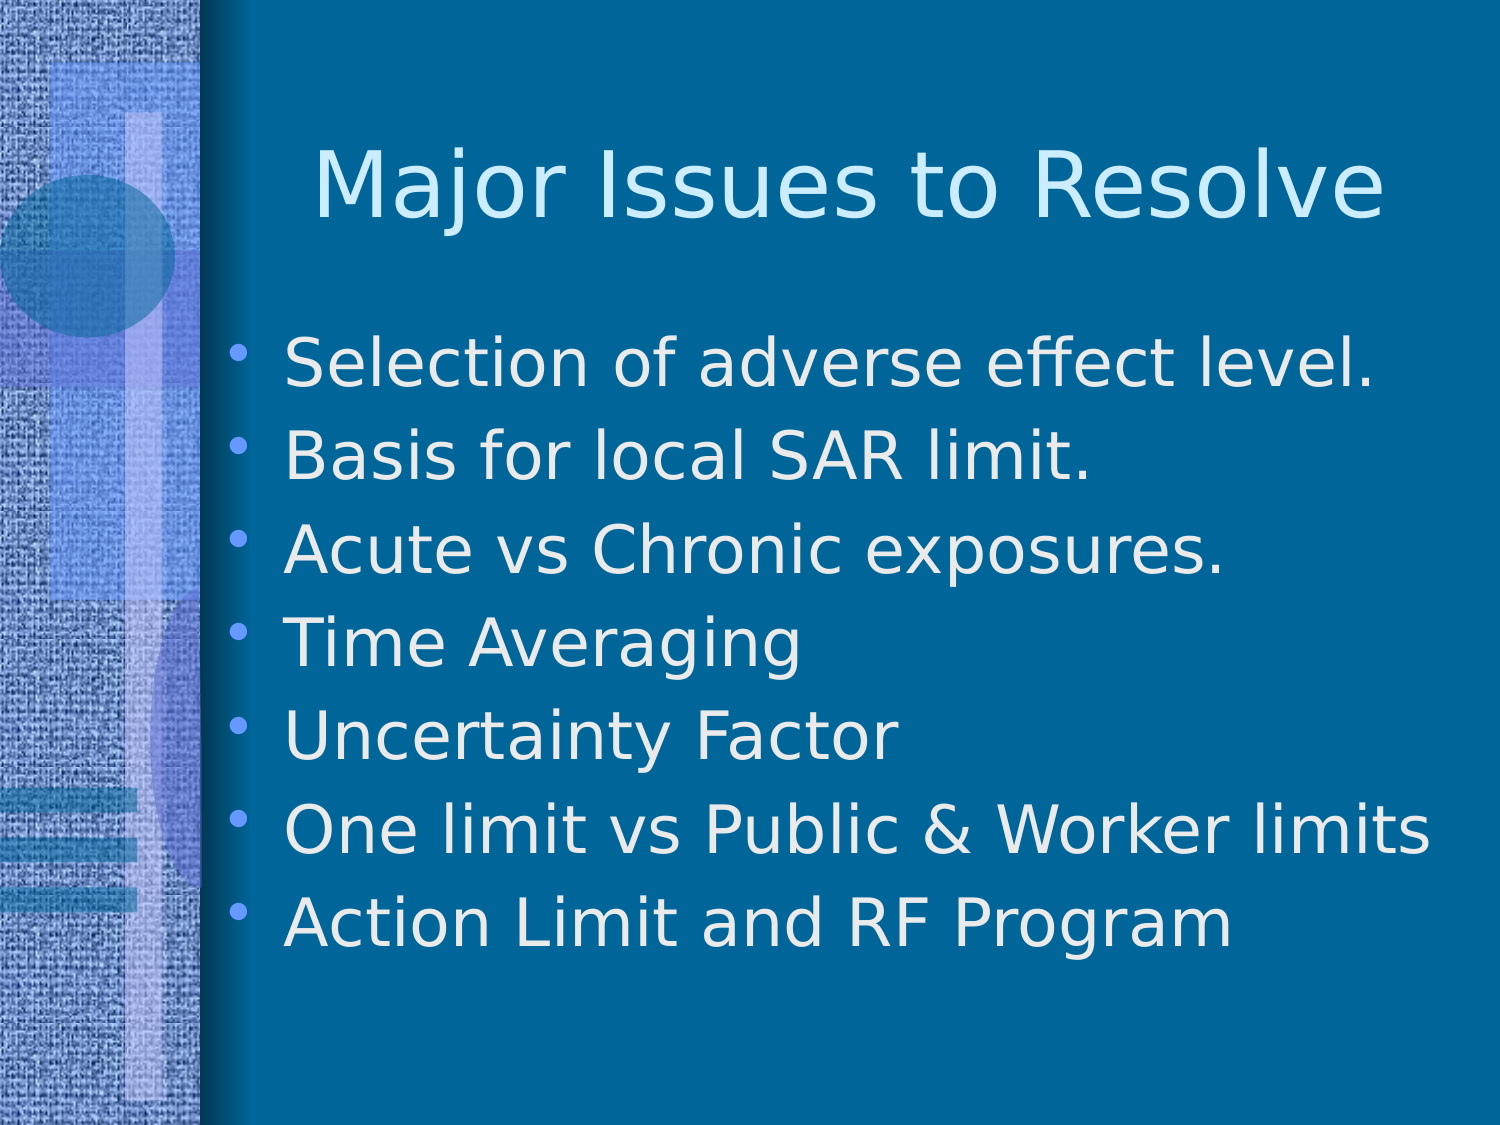

# Major Issues to Resolve
Selection of adverse effect level.
Basis for local SAR limit.
Acute vs Chronic exposures.
Time Averaging
Uncertainty Factor
One limit vs Public & Worker limits
Action Limit and RF Program